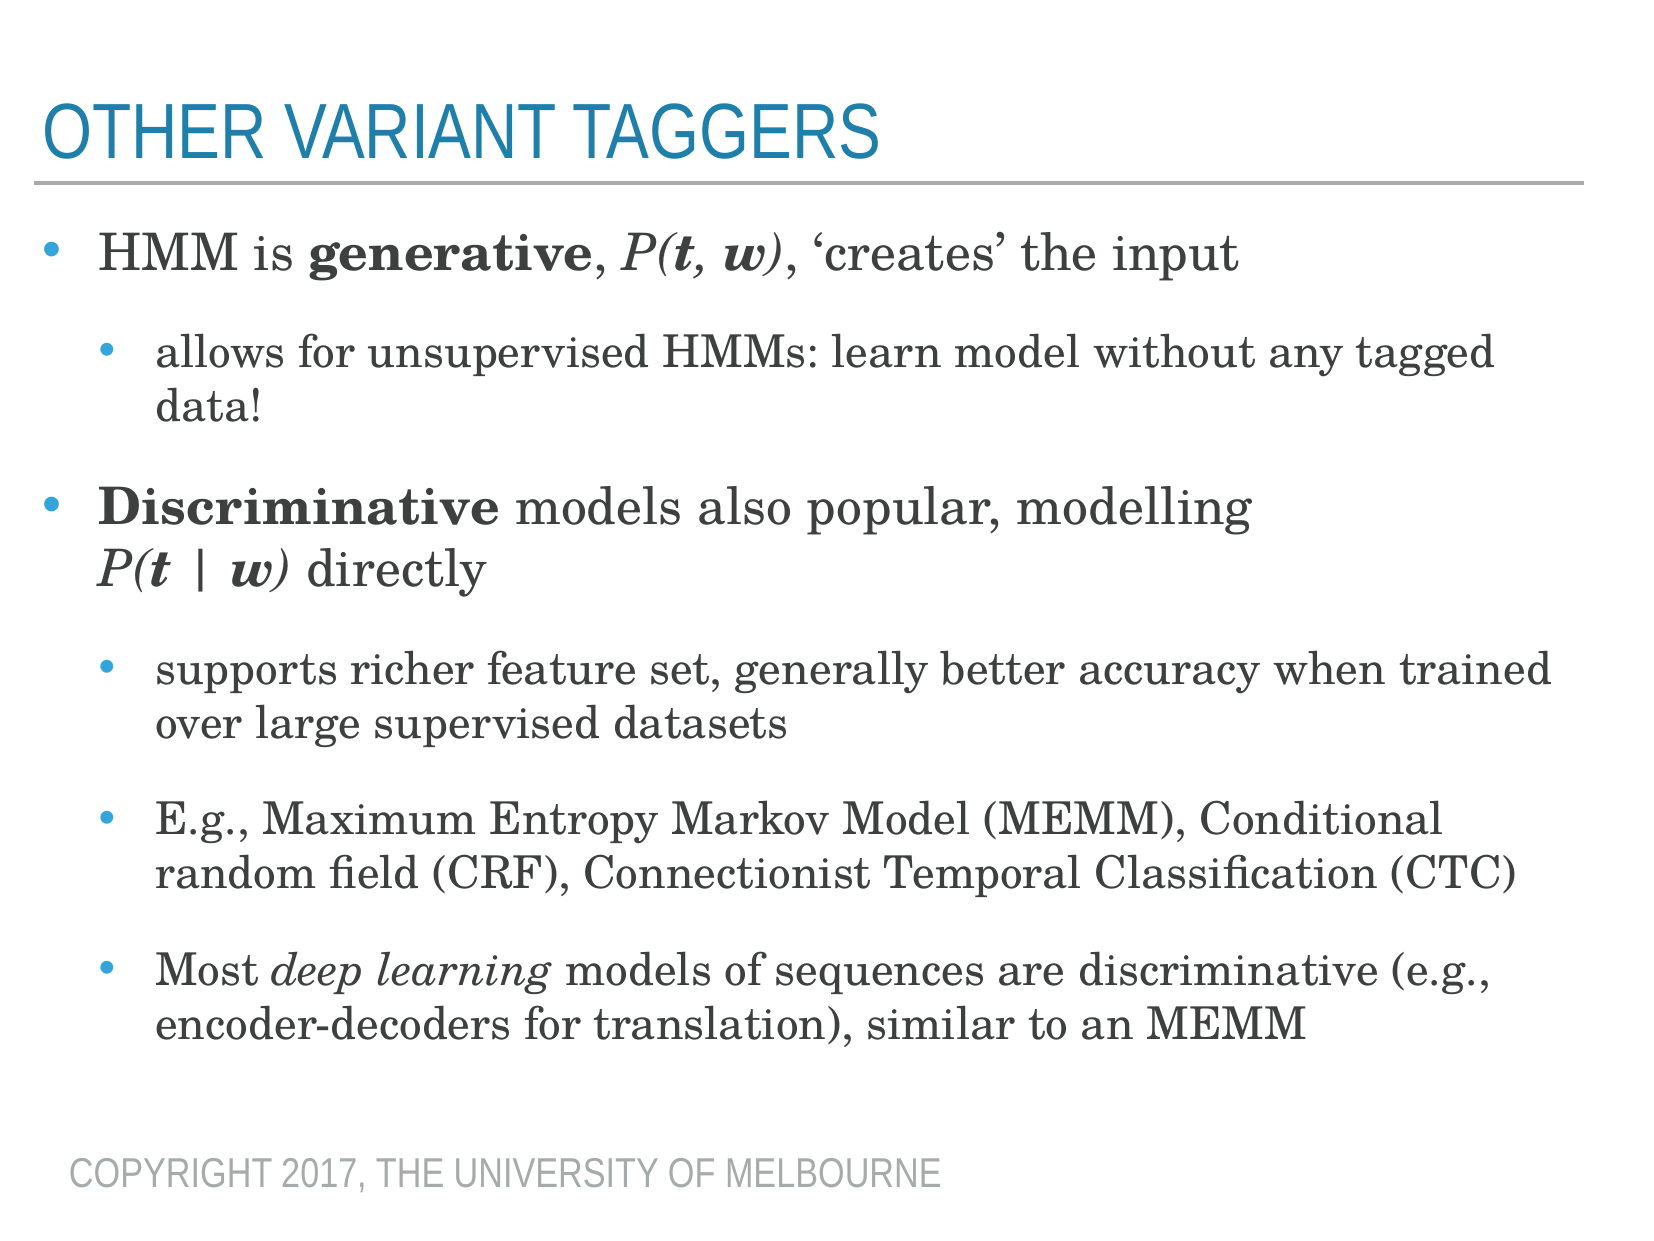

# Other variant Taggers
HMM is generative, P(t, w), ‘creates’ the input
allows for unsupervised HMMs: learn model without any tagged data!
Discriminative models also popular, modelling
P(t | w) directly
supports richer feature set, generally better accuracy when trained over large supervised datasets
E.g., Maximum Entropy Markov Model (MEMM), Conditional random field (CRF), Connectionist Temporal Classification (CTC)
Most deep learning models of sequences are discriminative (e.g., encoder-decoders for translation), similar to an MEMM